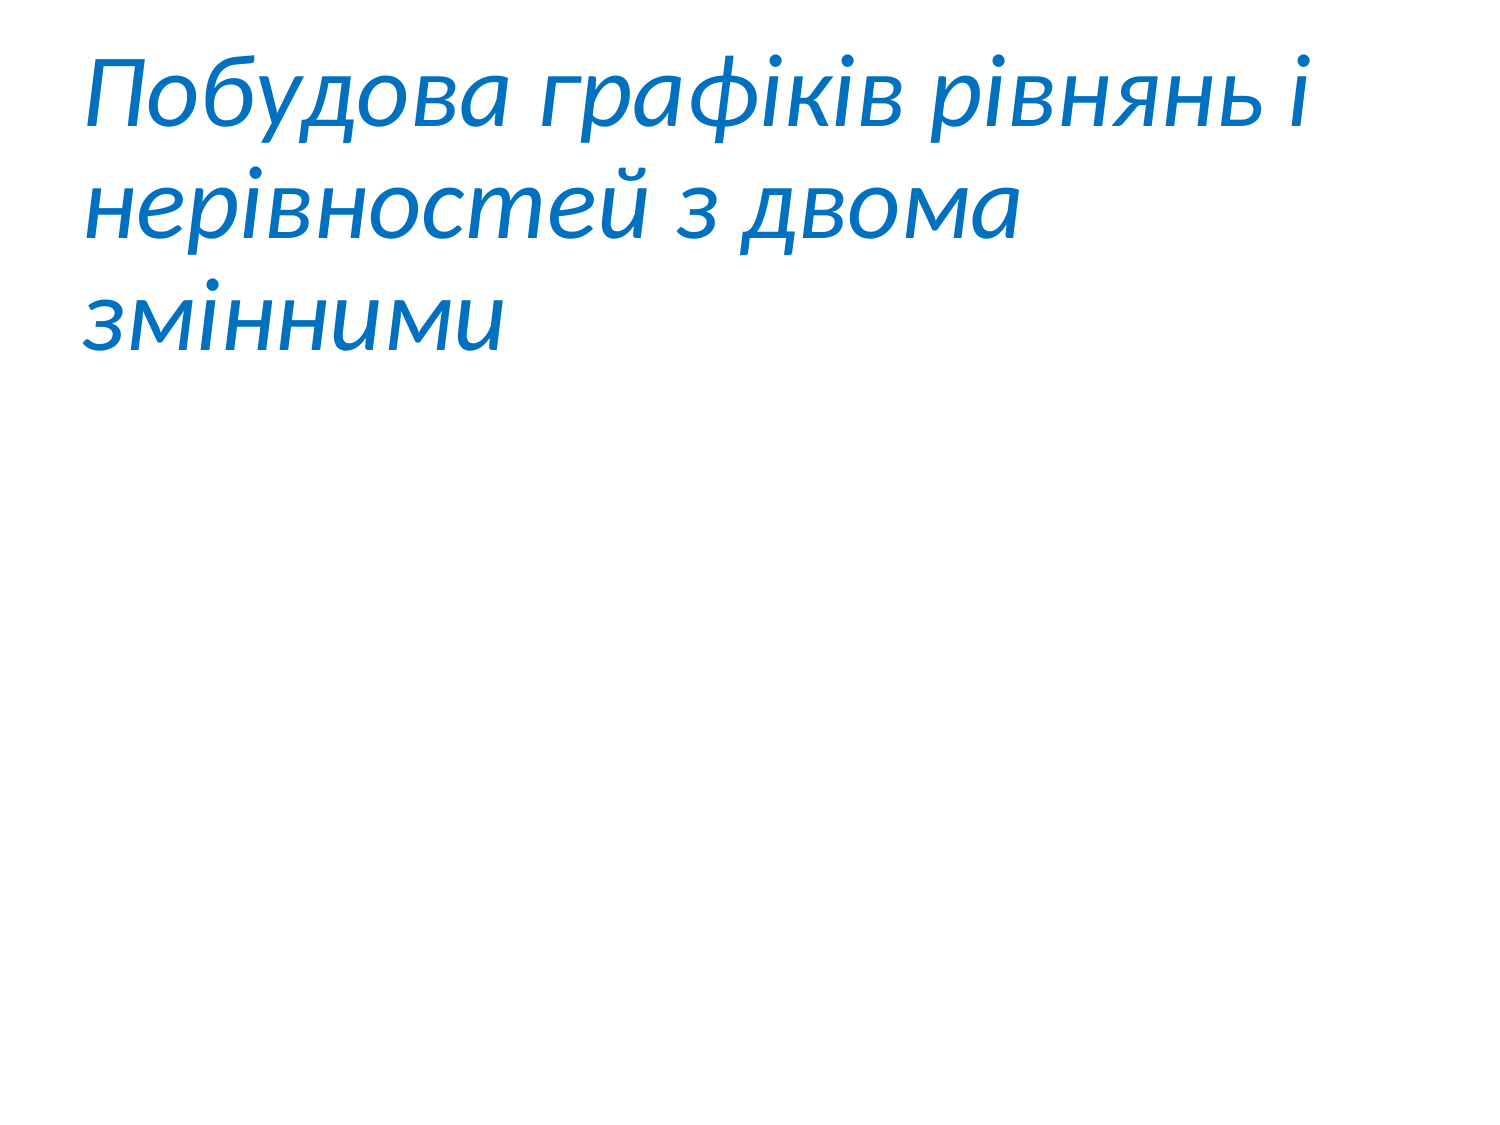

# Побудова графіків рівнянь і нерівностей з двома змінними